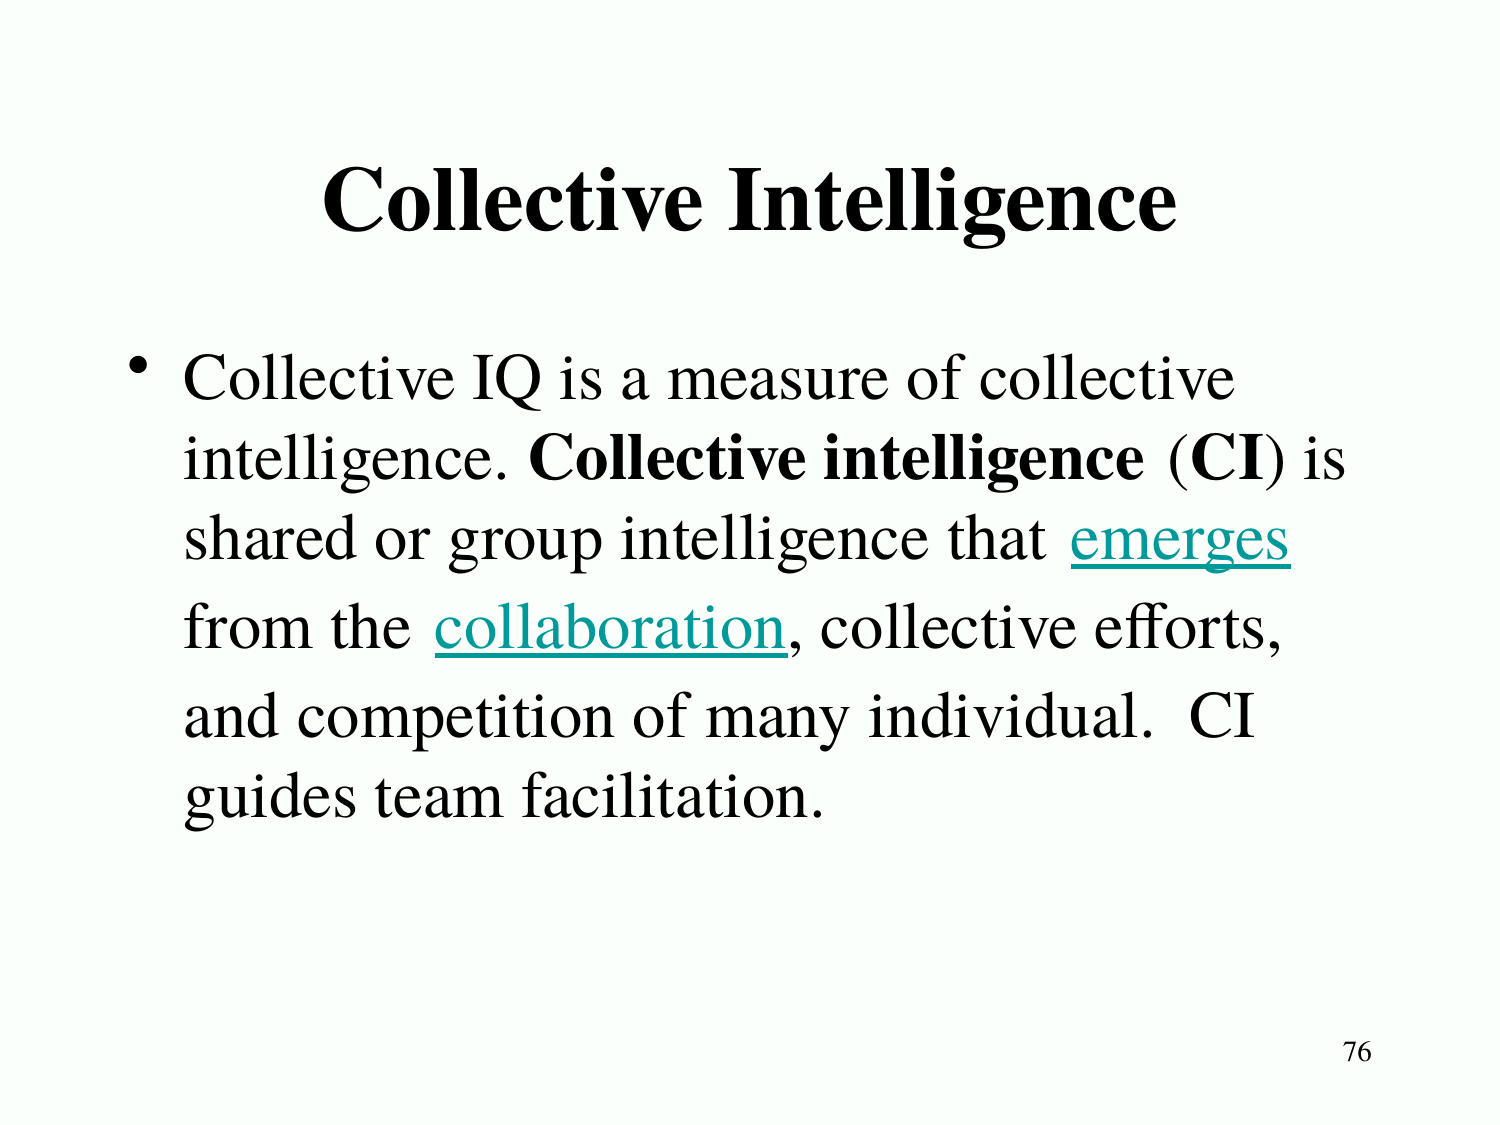

# Collective Intelligence
Collective IQ is a measure of collective intelligence. Collective intelligence (CI) is shared or group intelligence that emerges from the collaboration, collective efforts, and competition of many individual.  CI guides team facilitation.
76